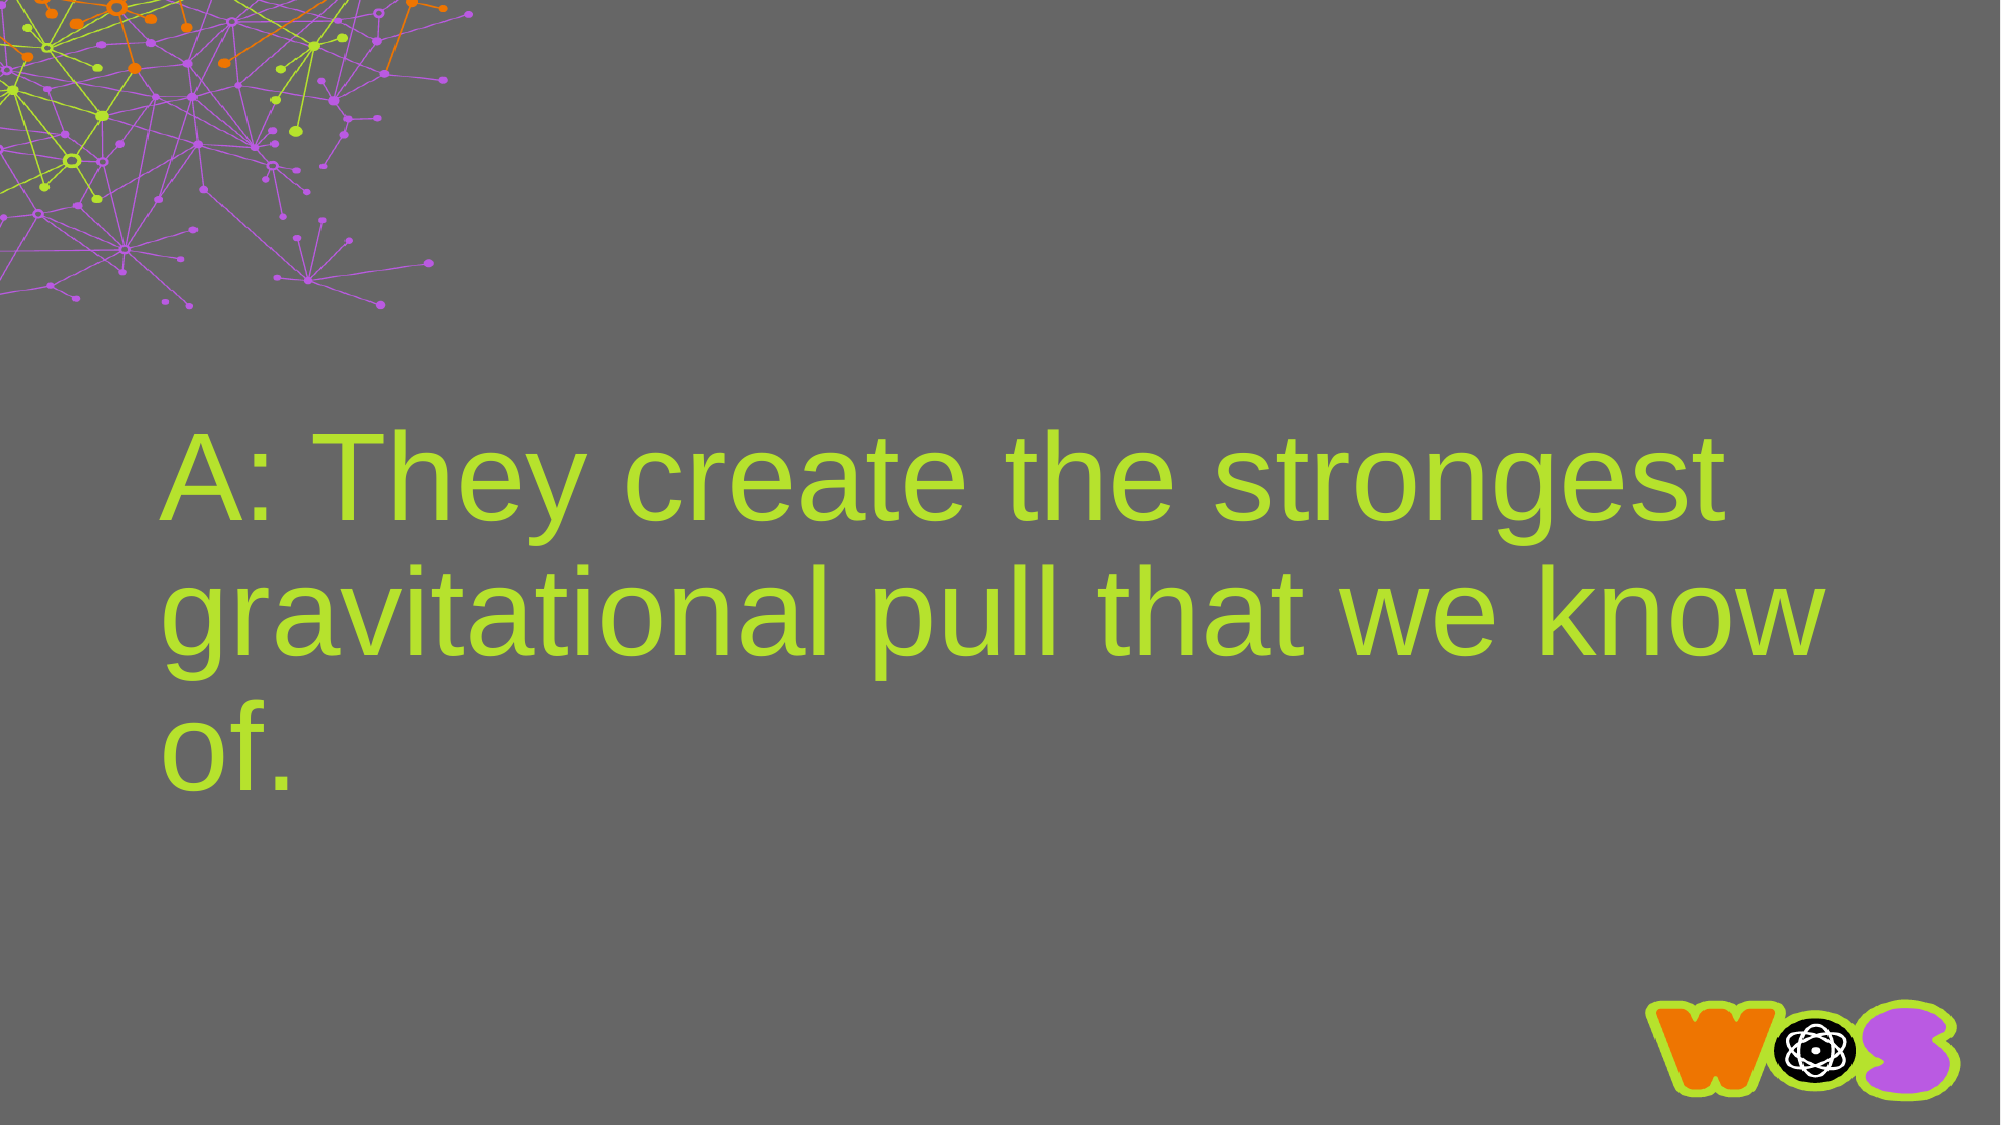

# A: They create the strongest gravitational pull that we know of.